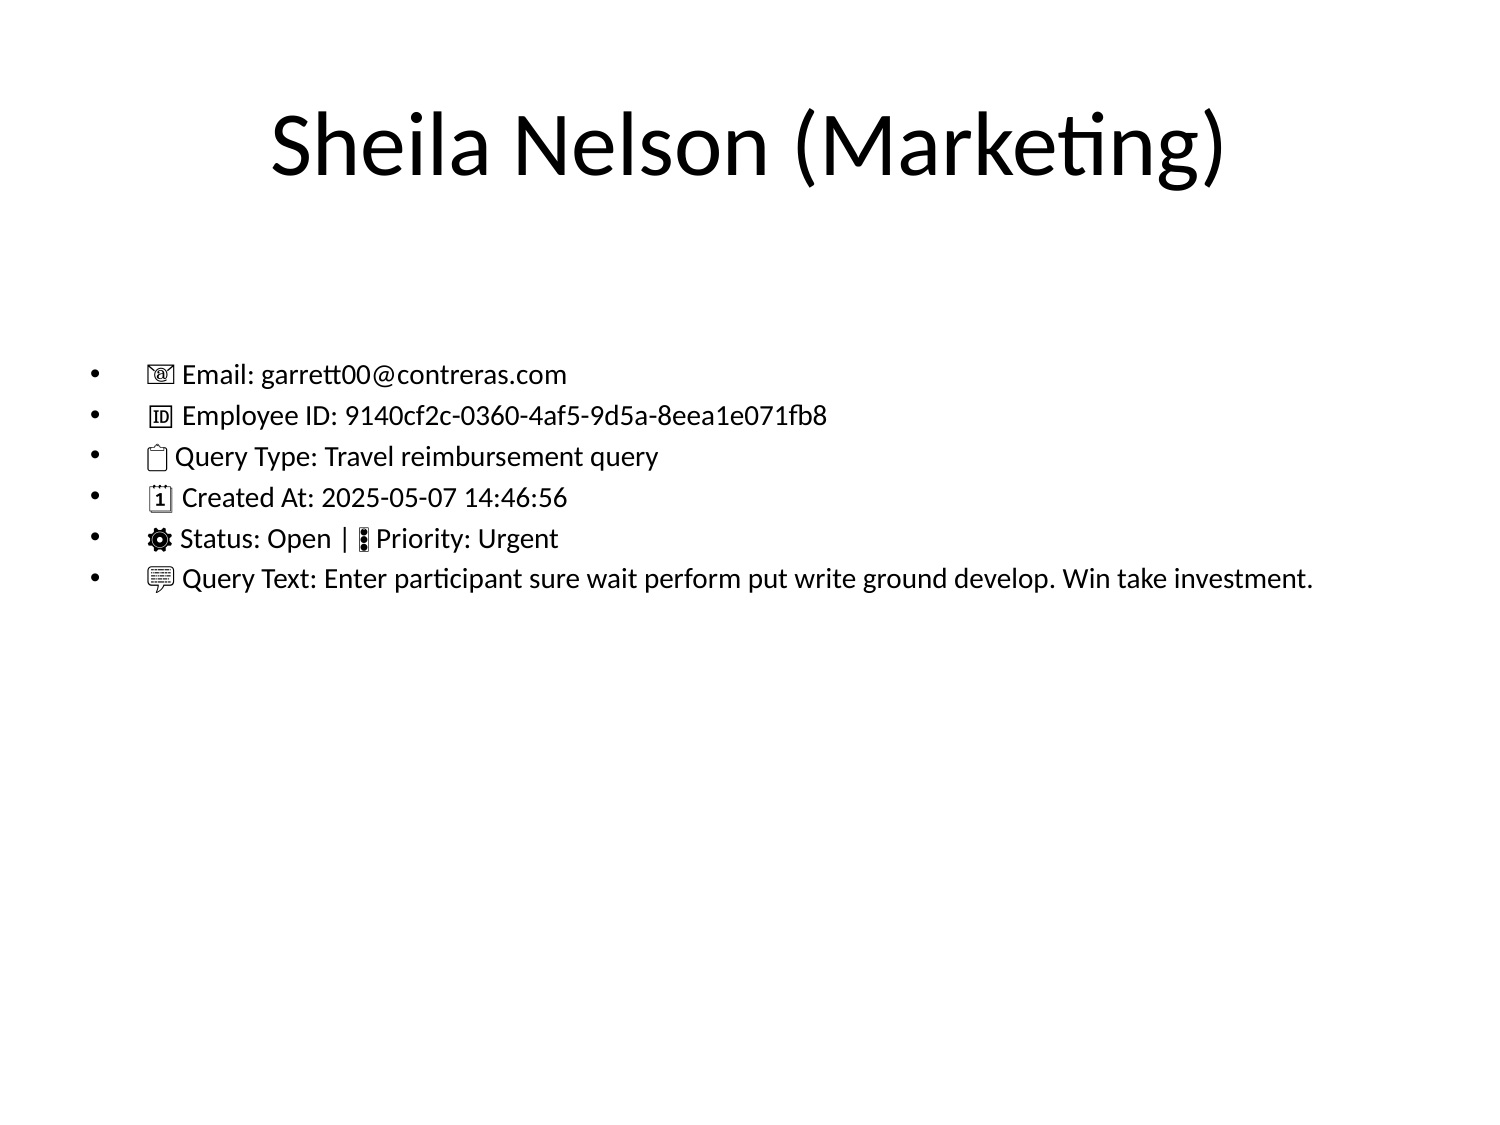

# Sheila Nelson (Marketing)

📧 Email: garrett00@contreras.com
🆔 Employee ID: 9140cf2c-0360-4af5-9d5a-8eea1e071fb8
📋 Query Type: Travel reimbursement query
🗓 Created At: 2025-05-07 14:46:56
⚙ Status: Open | 🚦 Priority: Urgent
💬 Query Text: Enter participant sure wait perform put write ground develop. Win take investment.